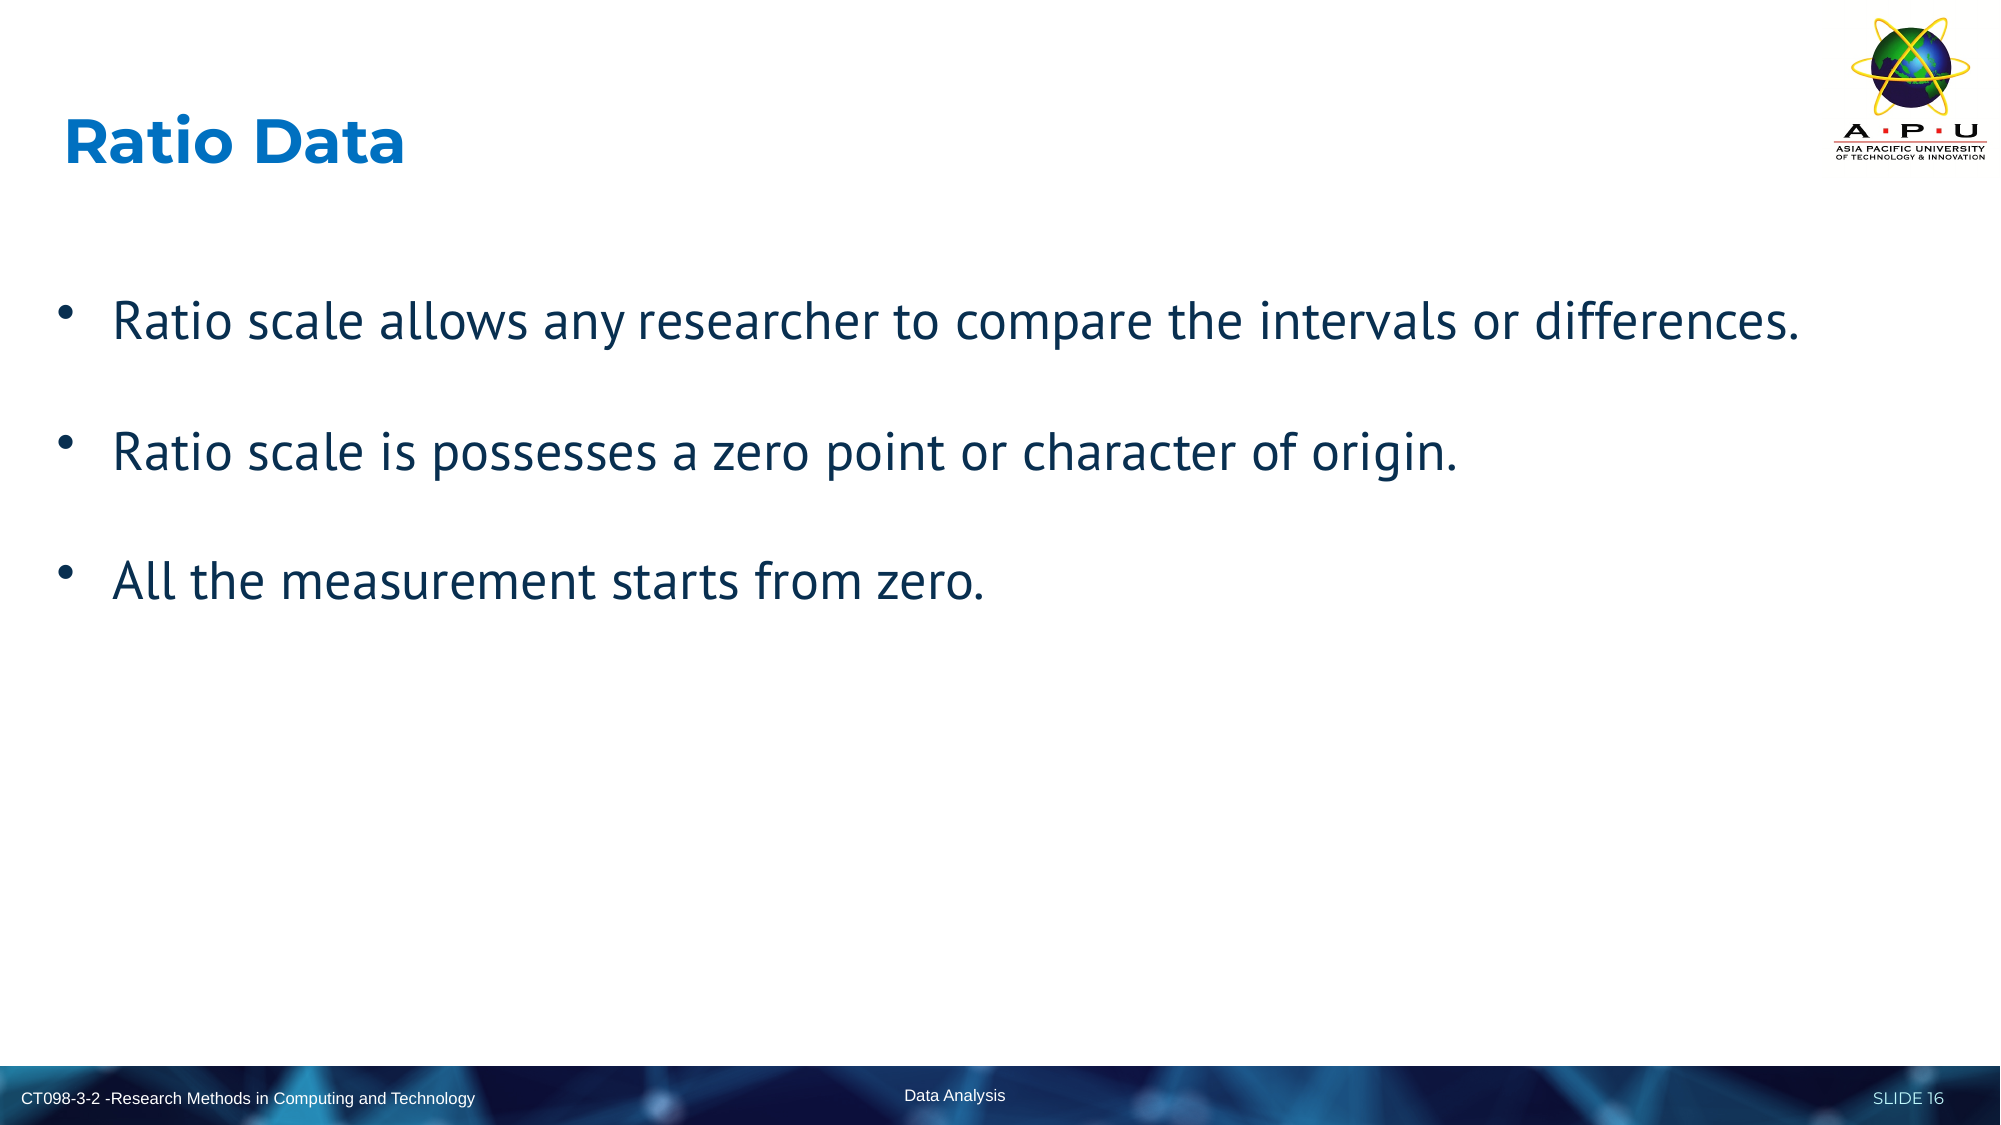

# Ratio Data
Ratio scale allows any researcher to compare the intervals or differences.

Ratio scale is possesses a zero point or character of origin.

All the measurement starts from zero.